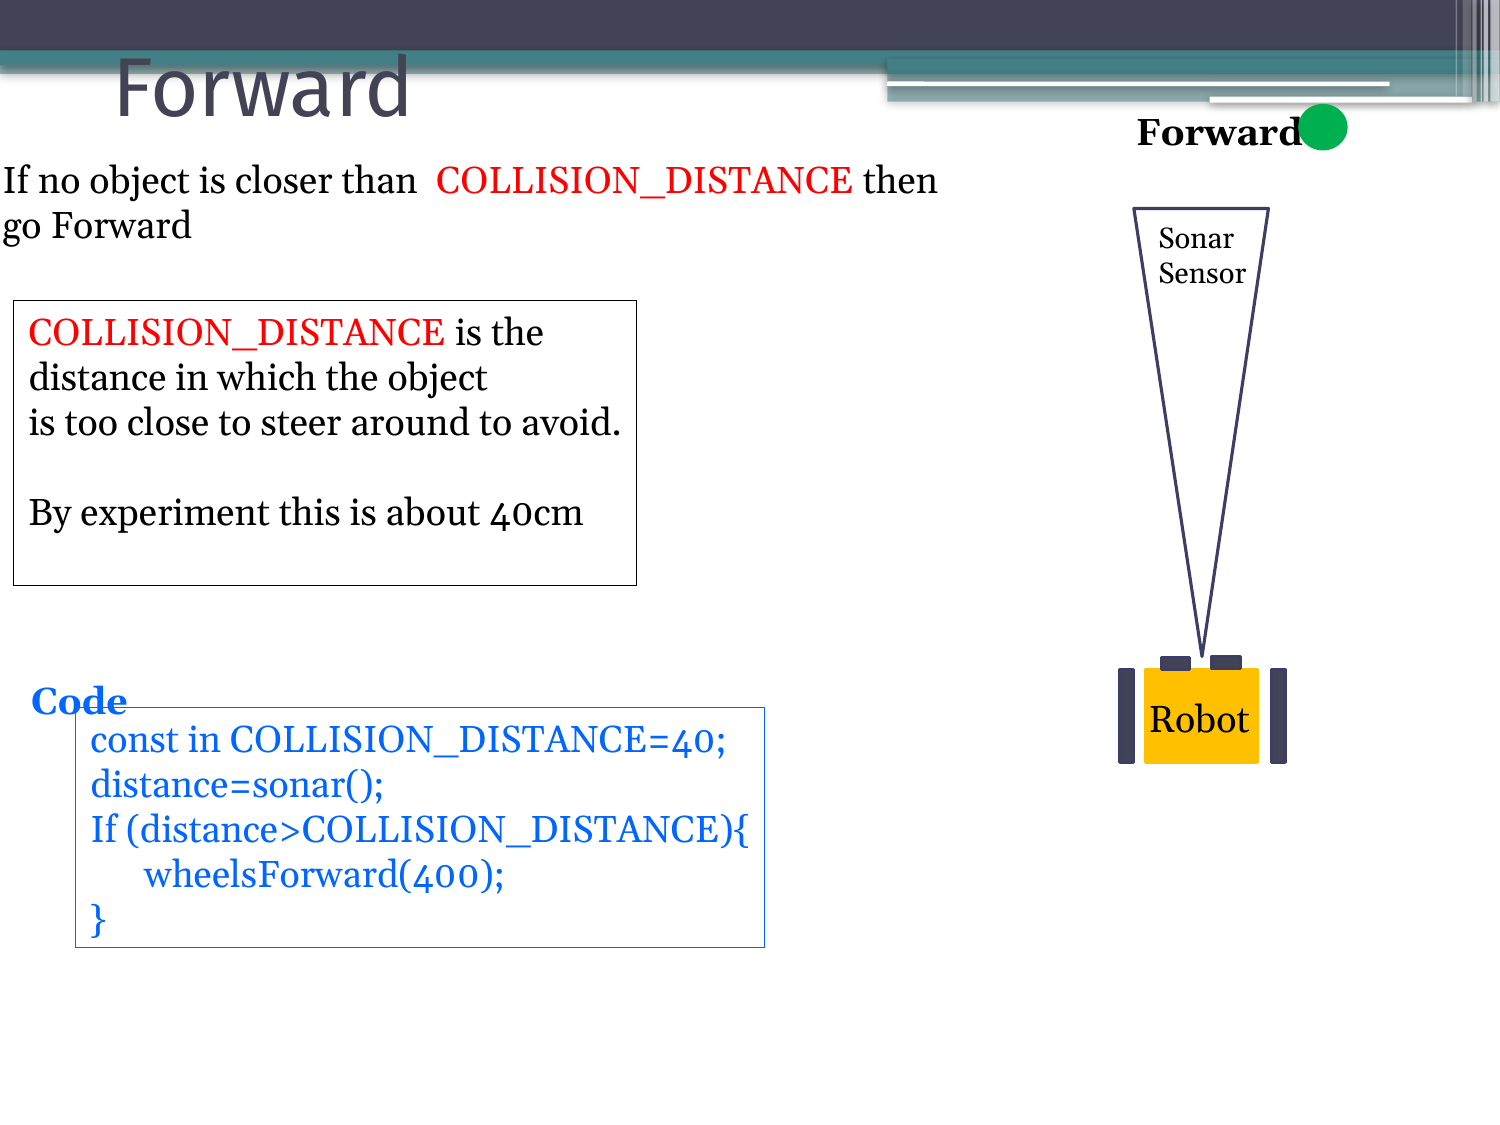

# Forward
Forward

If no object is closer than  COLLISION_DISTANCE then
go Forward

Sonar
Sensor
COLLISION_DISTANCE is the
distance in which the object
is too close to steer around to avoid.

By experiment this is about 40cm

Code

Robot
const in COLLISION_DISTANCE=40;
distance=sonar();
If (distance>COLLISION_DISTANCE){
      wheelsForward(400);
}